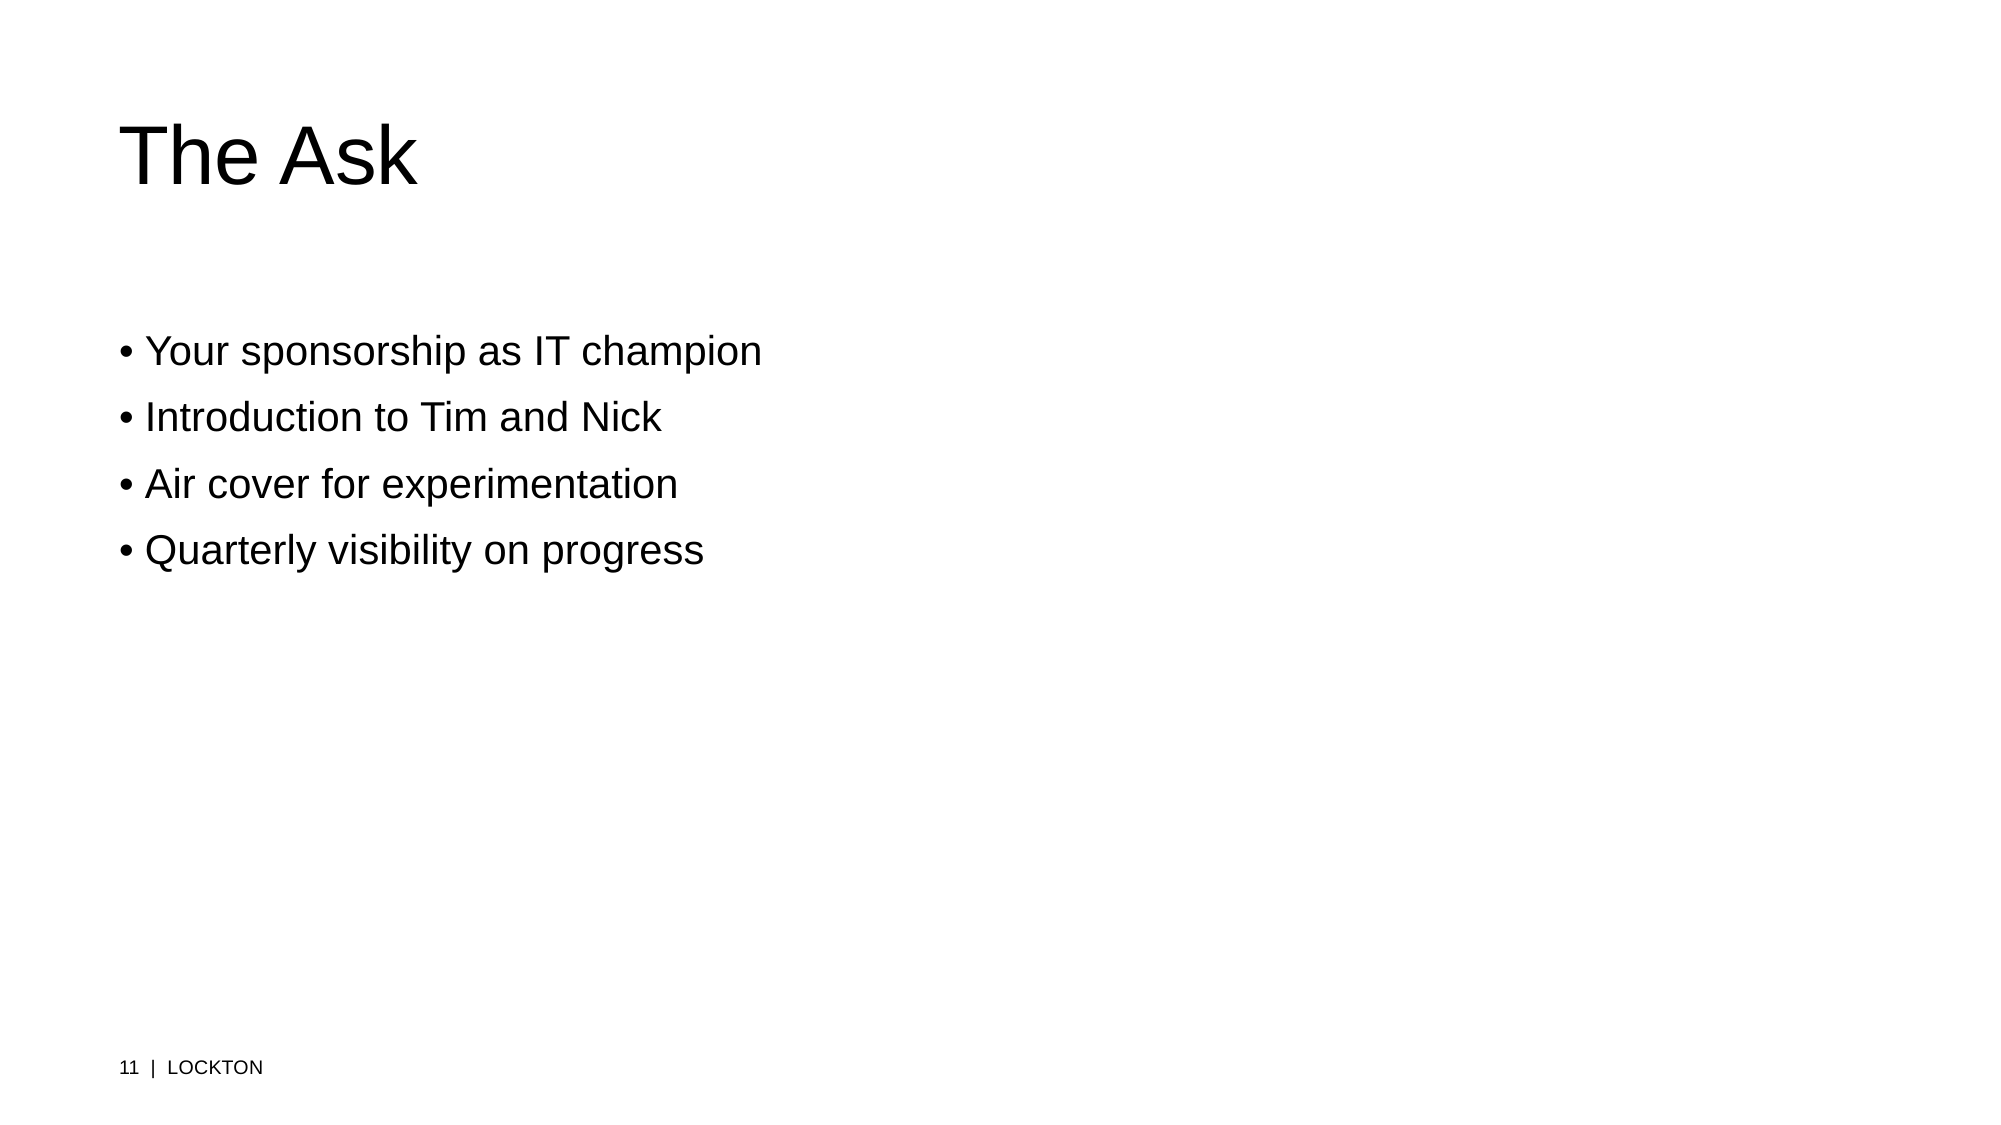

# The Ask
• Your sponsorship as IT champion
• Introduction to Tim and Nick
• Air cover for experimentation
• Quarterly visibility on progress